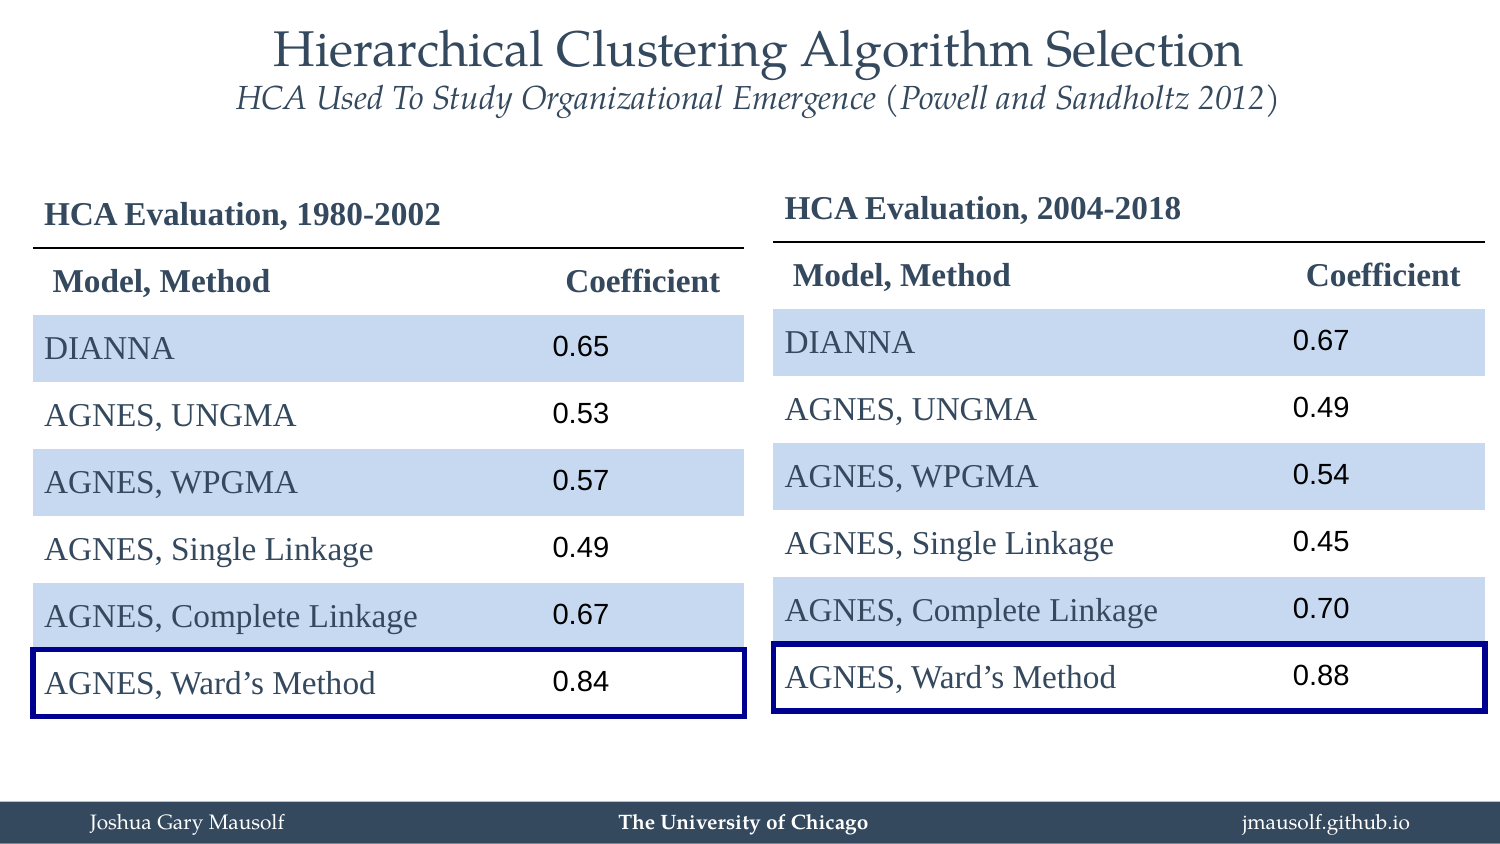

# Hierarchical Clustering Algorithm Selection HCA Used To Study Organizational Emergence (Powell and Sandholtz 2012)
| HCA Evaluation, 2004-2018 |  |
| --- | --- |
| Model, Method | Coefficient |
| DIANNA | 0.67 |
| AGNES, UNGMA | 0.49 |
| AGNES, WPGMA | 0.54 |
| AGNES, Single Linkage | 0.45 |
| AGNES, Complete Linkage | 0.70 |
| AGNES, Ward’s Method | 0.88 |
| HCA Evaluation, 1980-2002 |  |
| --- | --- |
| Model, Method | Coefficient |
| DIANNA | 0.65 |
| AGNES, UNGMA | 0.53 |
| AGNES, WPGMA | 0.57 |
| AGNES, Single Linkage | 0.49 |
| AGNES, Complete Linkage | 0.67 |
| AGNES, Ward’s Method | 0.84 |